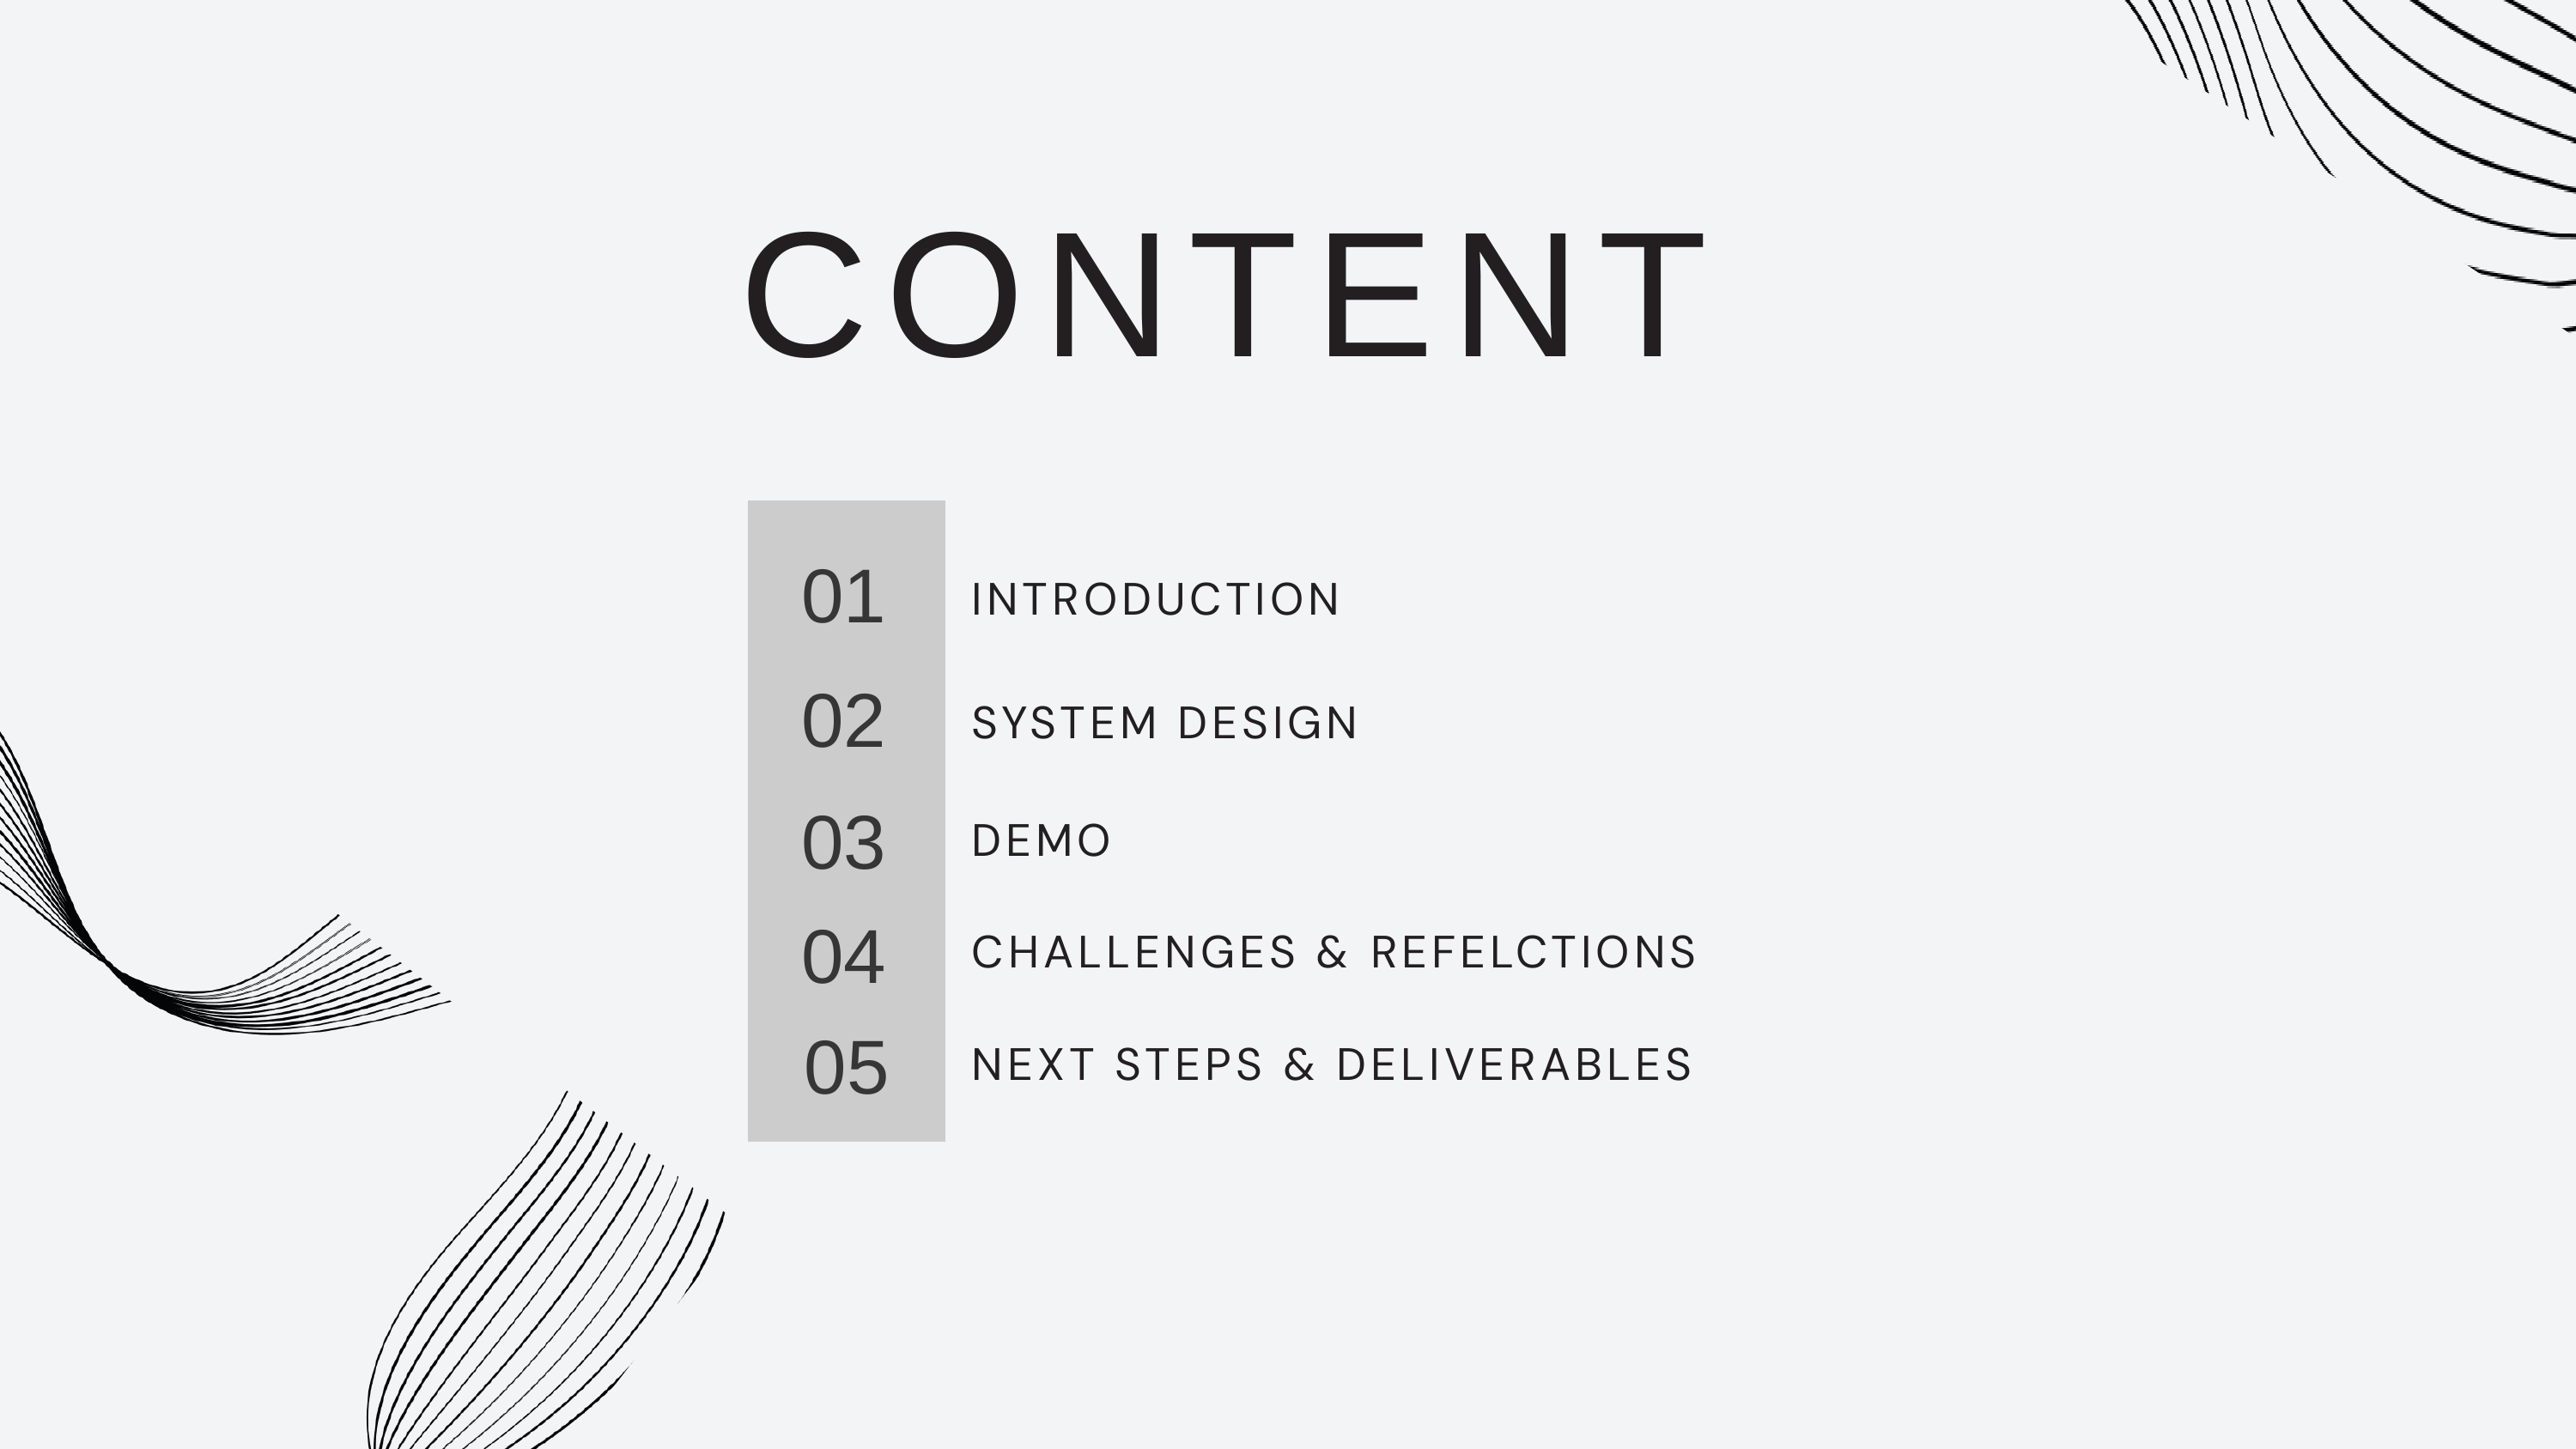

CONTENT

01
INTRODUCTION
02
SYSTEM DESIGN

03
DEMO
04
CHALLENGES & REFELCTIONS
05
NEXT STEPS & DELIVERABLES